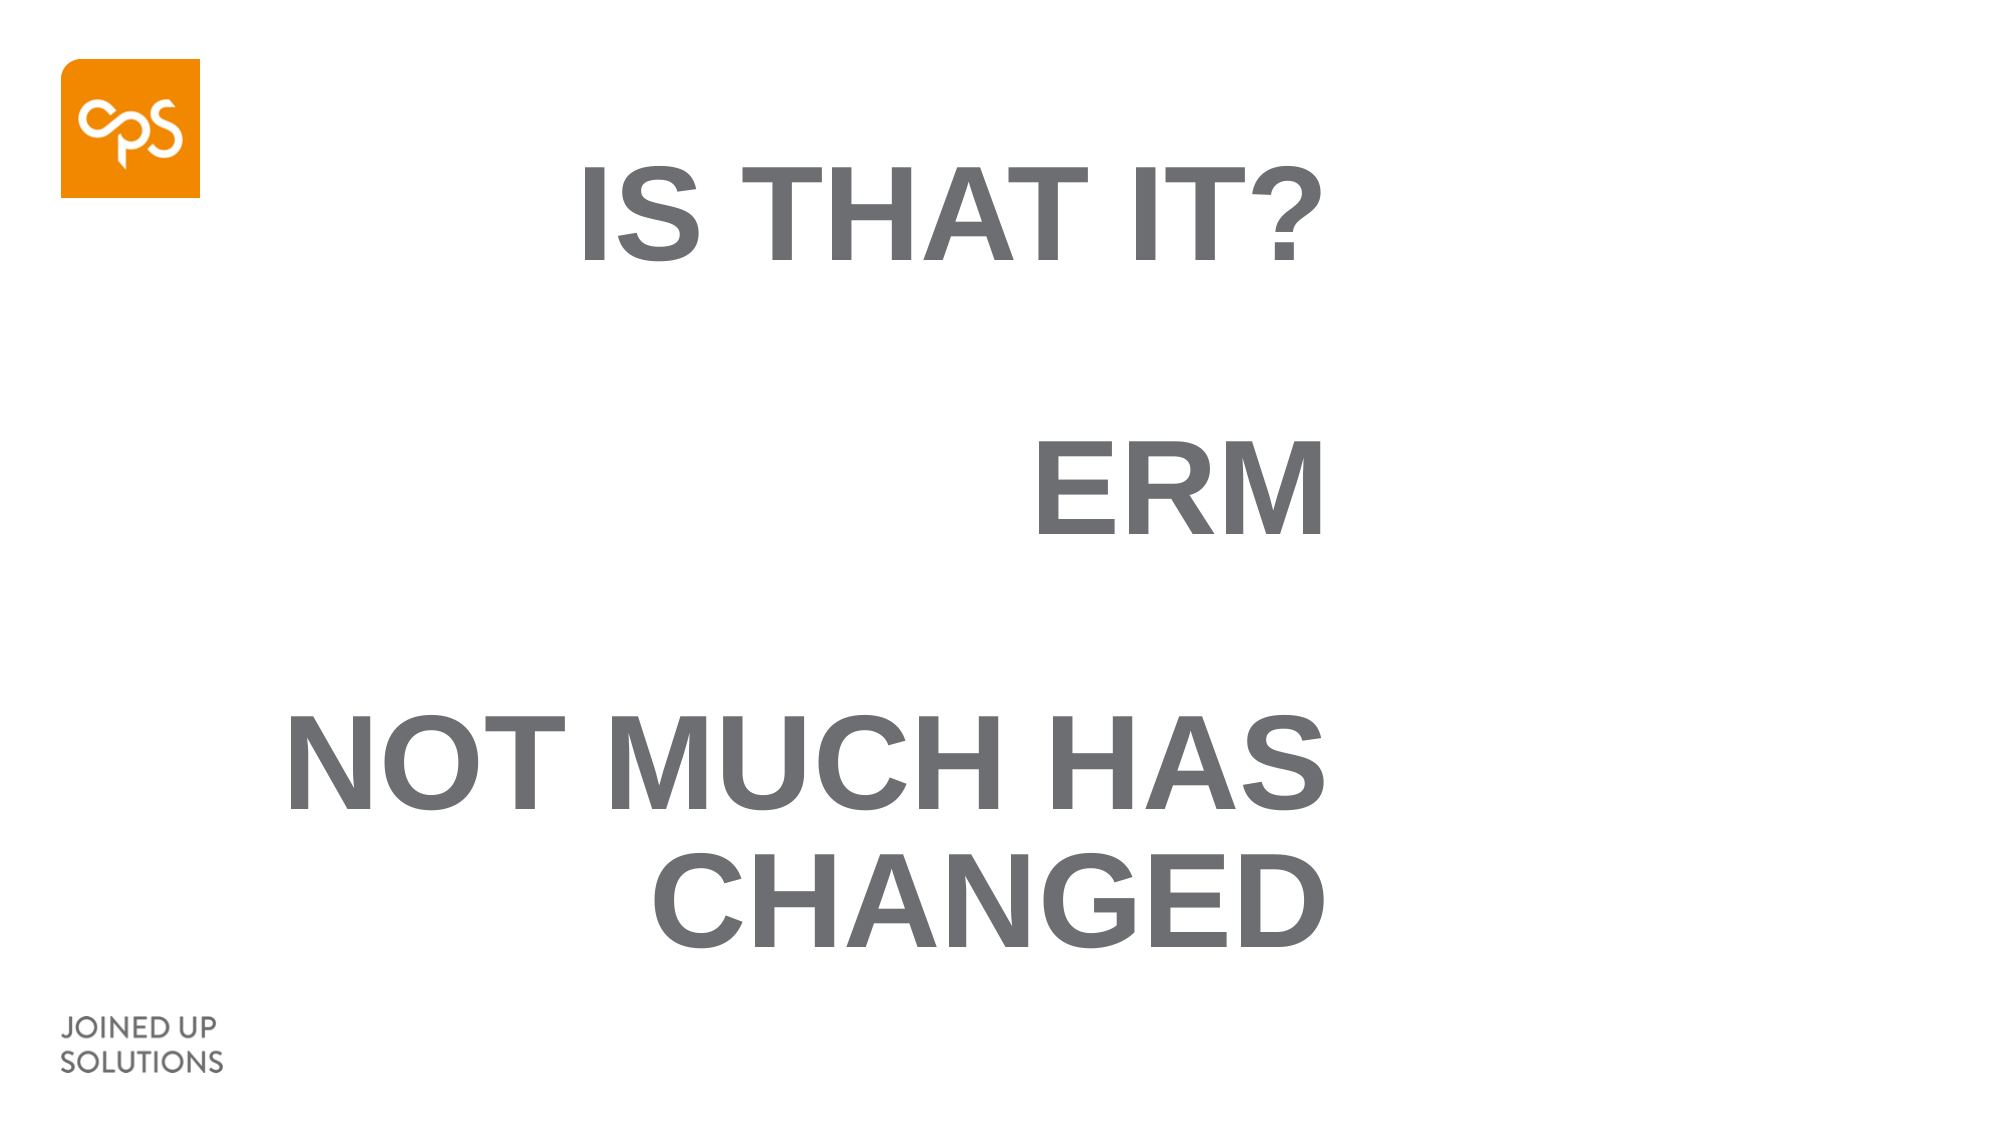

IS THAT IT?

Erm

Not much has changed